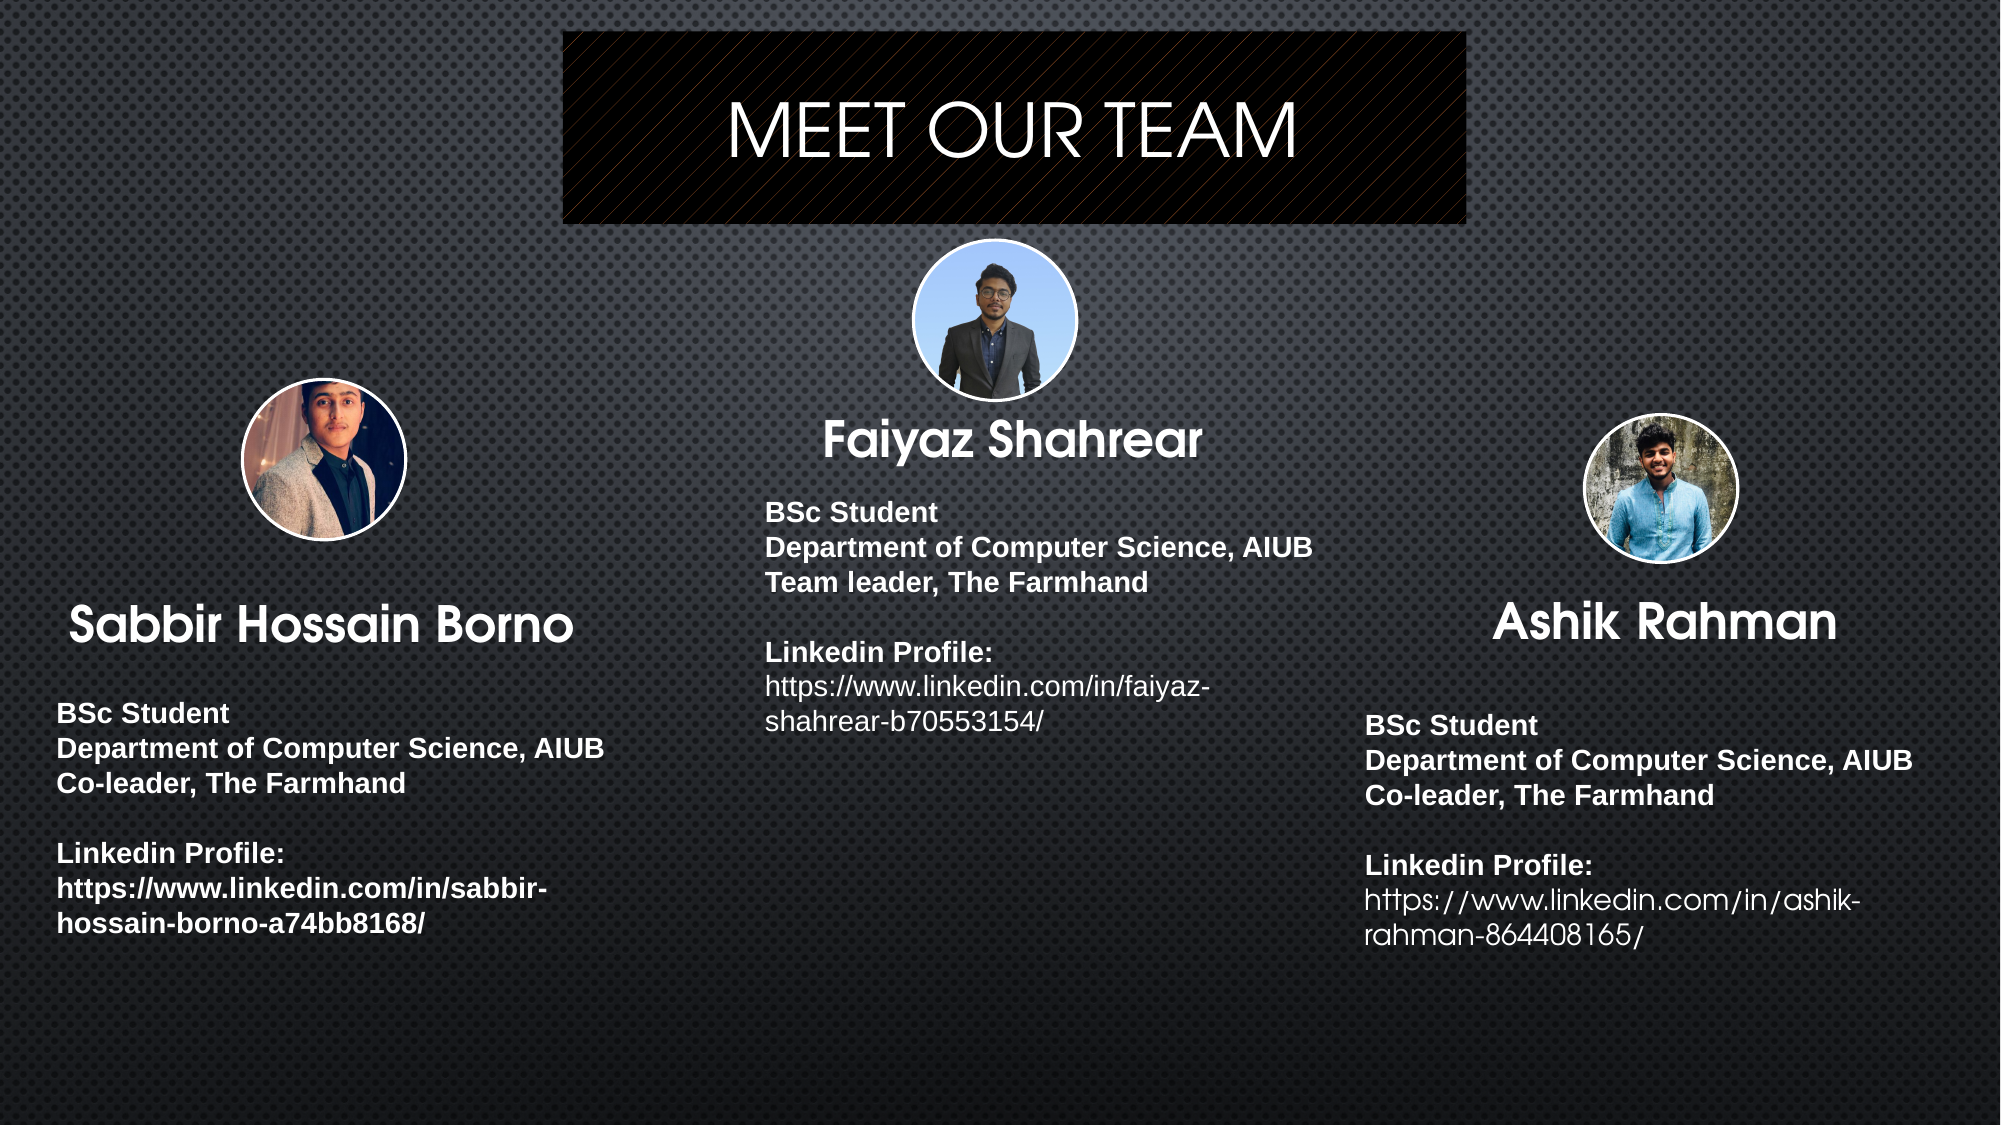

# Meet Our Team

Faiyaz Shahrear

BSc Student
Department of Computer Science, AIUB
Team leader, The Farmhand

Linkedin Profile:
https://www.linkedin.com/in/faiyaz-shahrear-b70553154/
Ashik Rahman
Sabbir Hossain Borno
BSc Student
Department of Computer Science, AIUB
Co-leader, The Farmhand

Linkedin Profile:
https://www.linkedin.com/in/sabbir-hossain-borno-a74bb8168/

BSc Student
Department of Computer Science, AIUB
Co-leader, The Farmhand

Linkedin Profile:
https://www.linkedin.com/in/ashik-rahman-864408165/